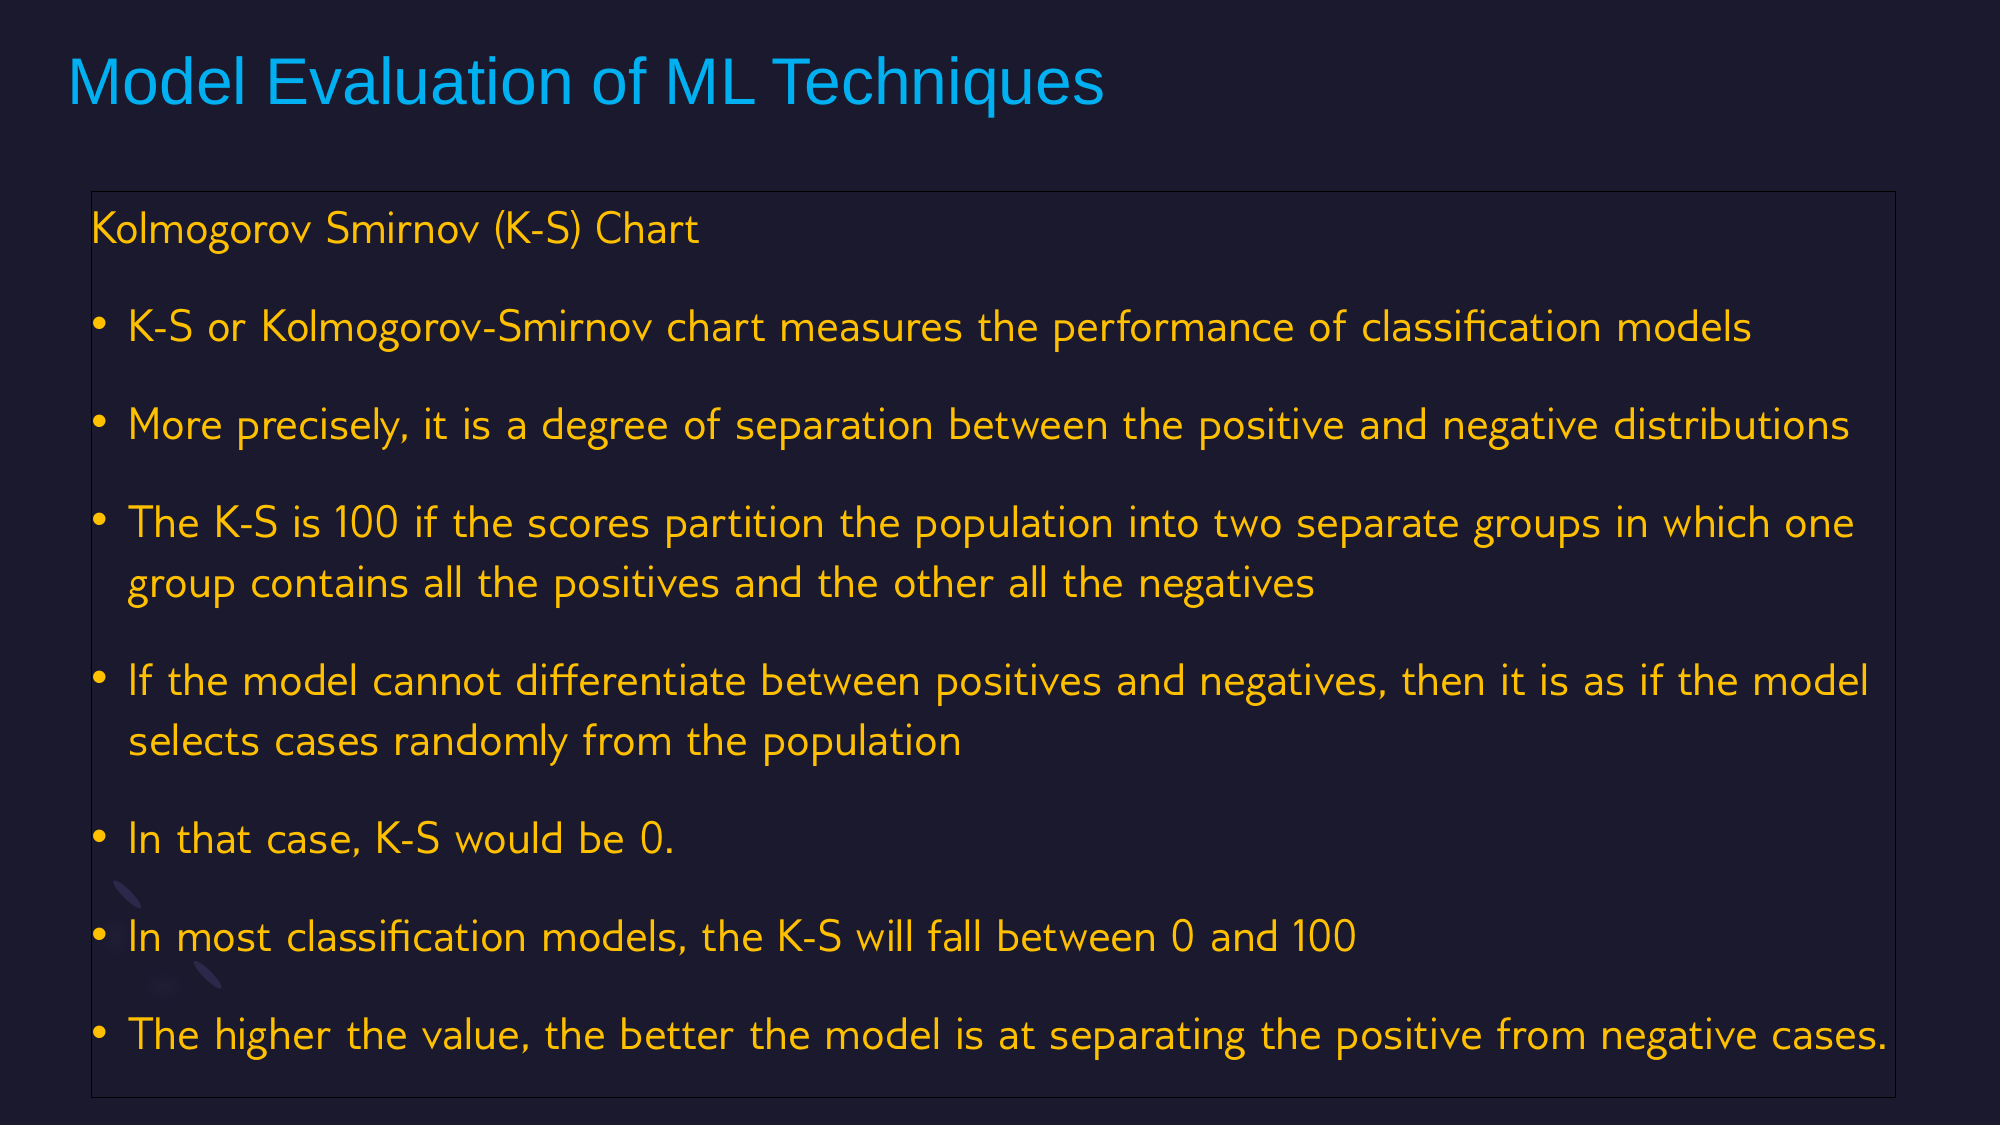

# Model Evaluation of ML Techniques
Kolmogorov Smirnov (K-S) Chart
K-S or Kolmogorov-Smirnov chart measures the performance of classification models
More precisely, it is a degree of separation between the positive and negative distributions
The K-S is 100 if the scores partition the population into two separate groups in which one group contains all the positives and the other all the negatives
If the model cannot differentiate between positives and negatives, then it is as if the model selects cases randomly from the population
In that case, K-S would be 0.
In most classification models, the K-S will fall between 0 and 100
The higher the value, the better the model is at separating the positive from negative cases.